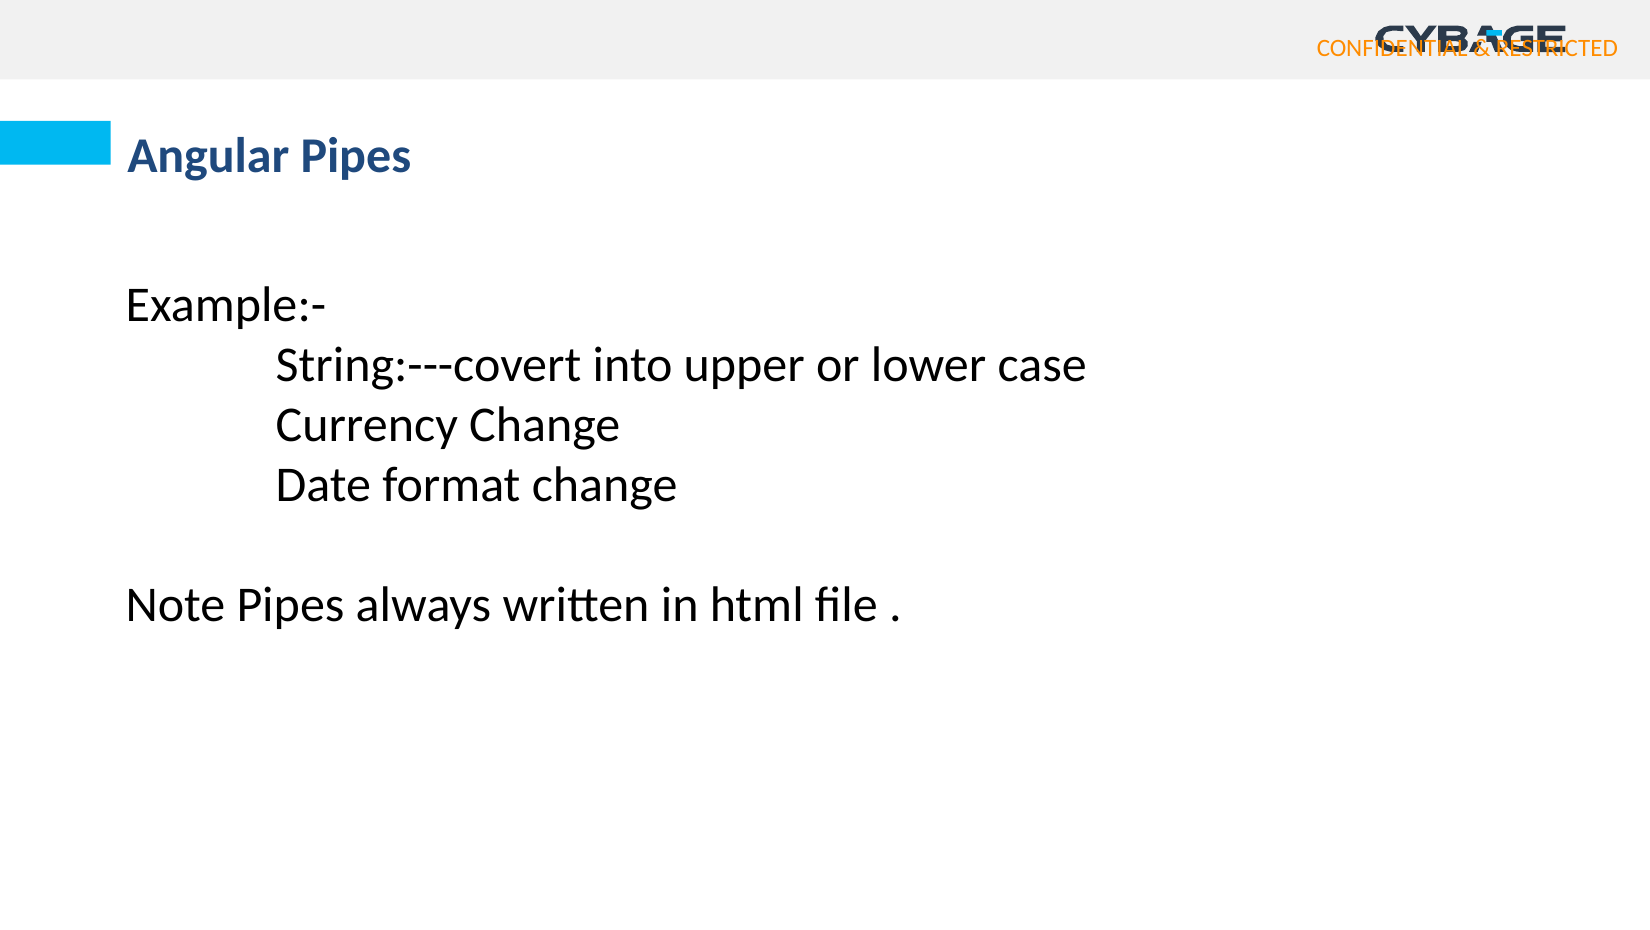

Angular Pipes

Example:-
	String:---covert into upper or lower case
	Currency Change
	Date format change

Note Pipes always written in html file .